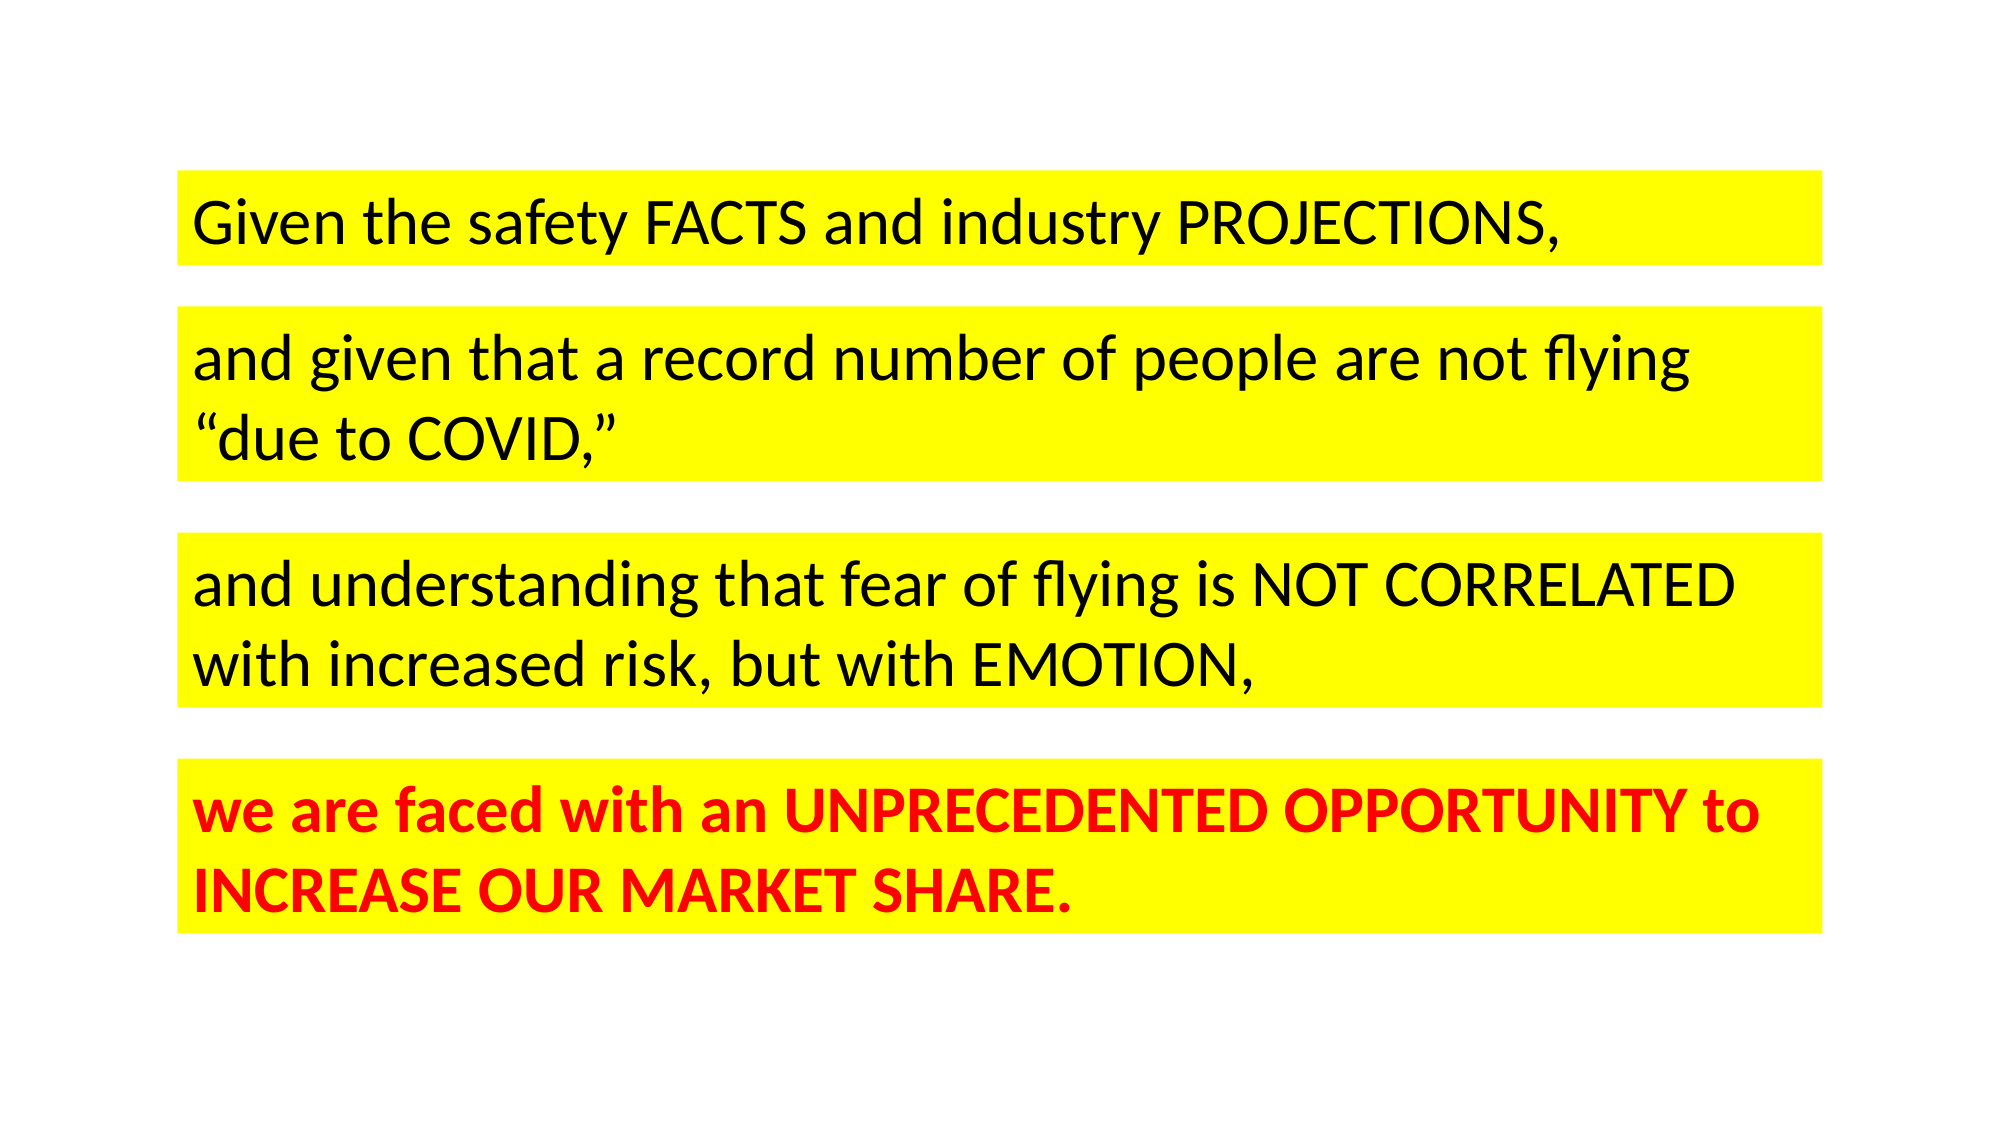

Given the safety FACTS and industry PROJECTIONS,
and given that a record number of people are not flying “due to COVID,”
and understanding that fear of flying is NOT CORRELATED with increased risk, but with EMOTION,
we are faced with an UNPRECEDENTED OPPORTUNITY to INCREASE OUR MARKET SHARE.